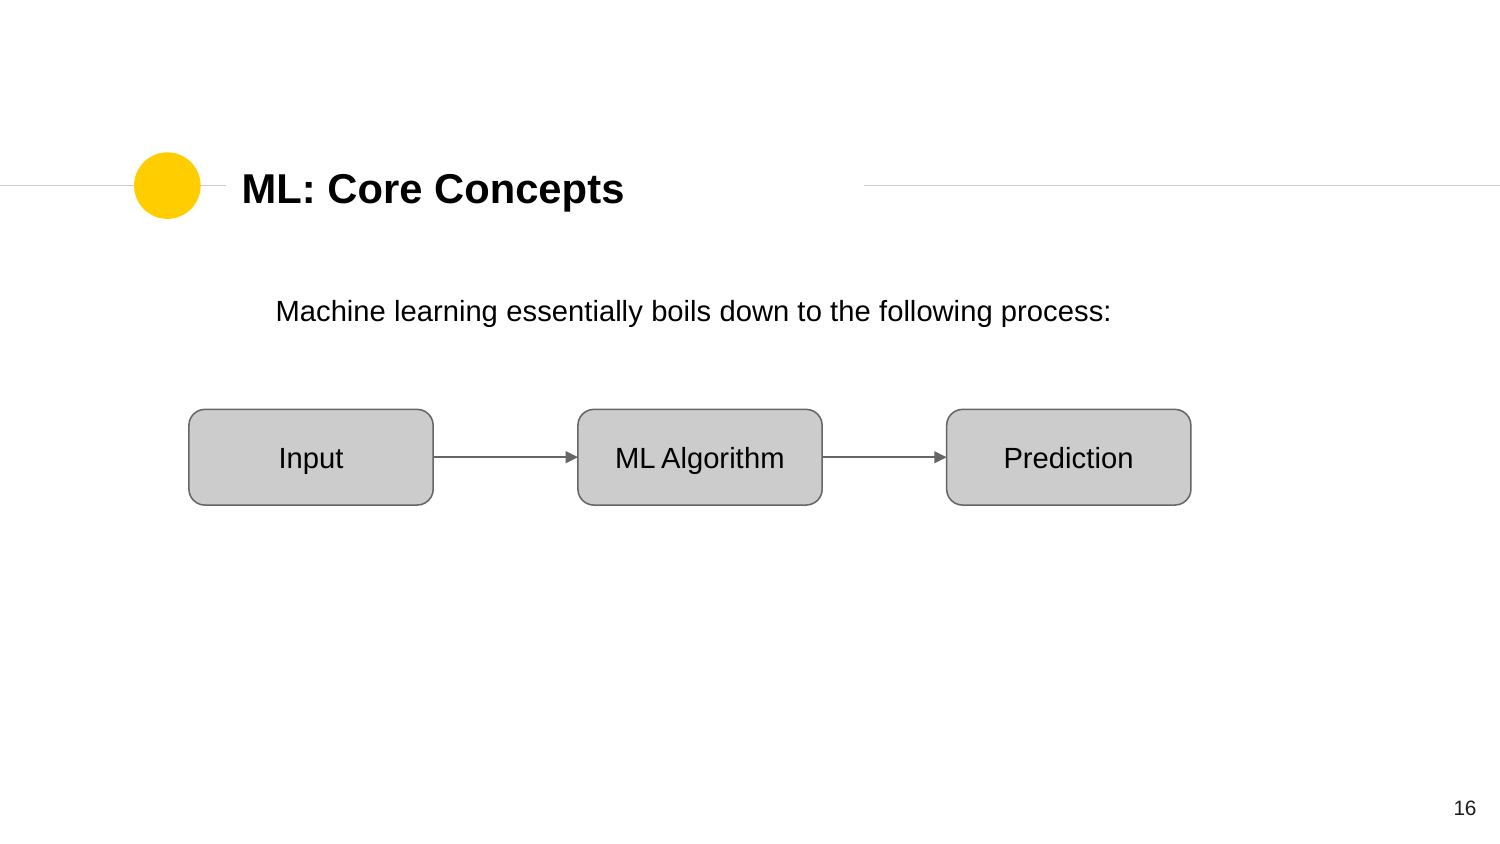

# ML: Core Concepts
Machine learning essentially boils down to the following process:
Input
ML Algorithm
Prediction
16